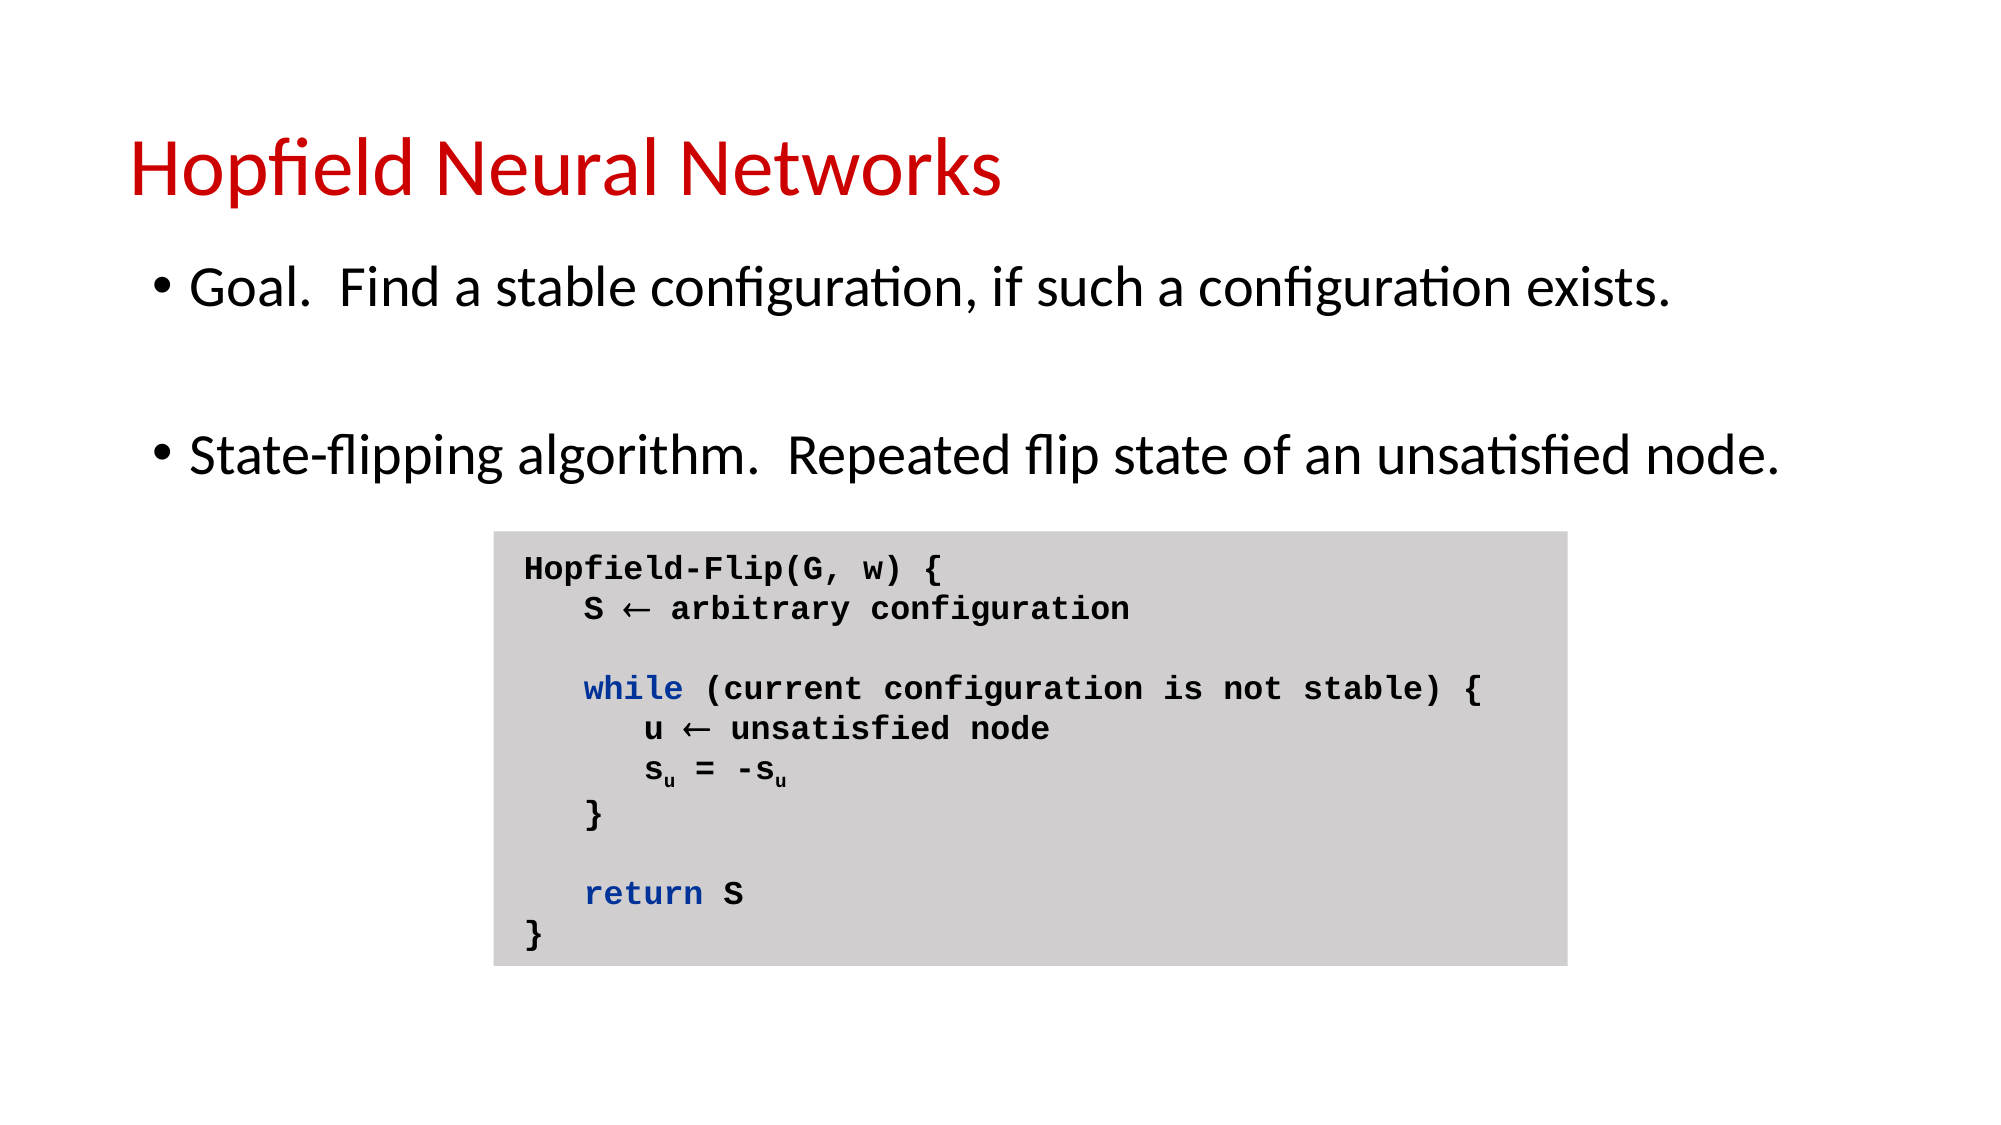

# Hopfield Neural Networks
Goal.  Find a stable configuration, if such a configuration exists.

State-flipping algorithm.  Repeated flip state of an unsatisfied node.
Hopfield-Flip(G, w) {
   S ← arbitrary configuration

   while (current configuration is not stable) {
      u ← unsatisfied node
      su = -su
   }

   return S
}